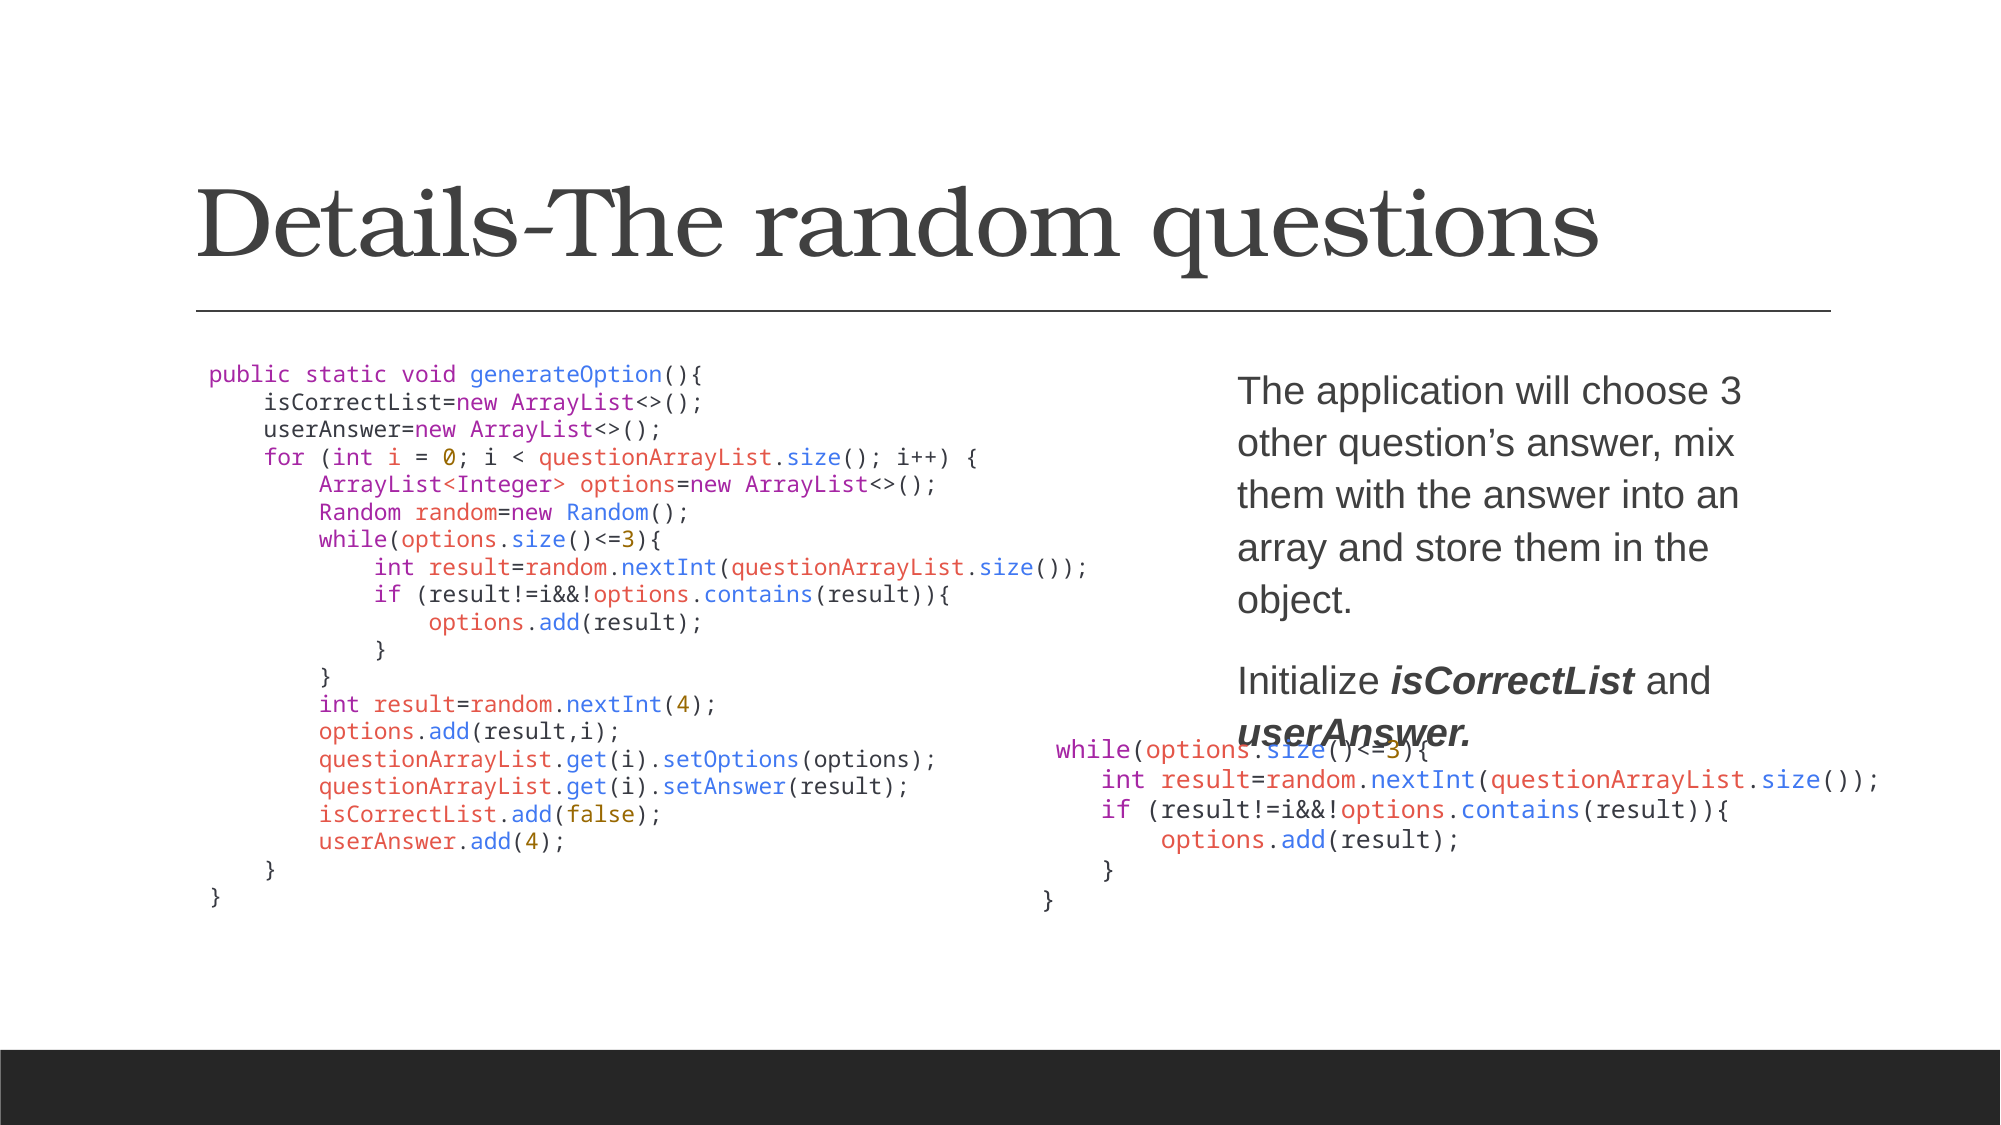

# Details-The random questions
public static void generateOption(){
    isCorrectList=new ArrayList<>();
    userAnswer=new ArrayList<>();
    for (int i = 0; i < questionArrayList.size(); i++) {
        ArrayList<Integer> options=new ArrayList<>();
        Random random=new Random();
        while(options.size()<=3){
            int result=random.nextInt(questionArrayList.size());
            if (result!=i&&!options.contains(result)){
                options.add(result);
            }
        }
        int result=random.nextInt(4);
        options.add(result,i);
        questionArrayList.get(i).setOptions(options);
        questionArrayList.get(i).setAnswer(result);
        isCorrectList.add(false);
        userAnswer.add(4);
    }
}
The application will choose 3 other question’s answer, mix them with the answer into an array and store them in the object.
Initialize isCorrectList and userAnswer.
 while(options.size()<=3){
    int result=random.nextInt(questionArrayList.size());
    if (result!=i&&!options.contains(result)){
        options.add(result);
    }
}